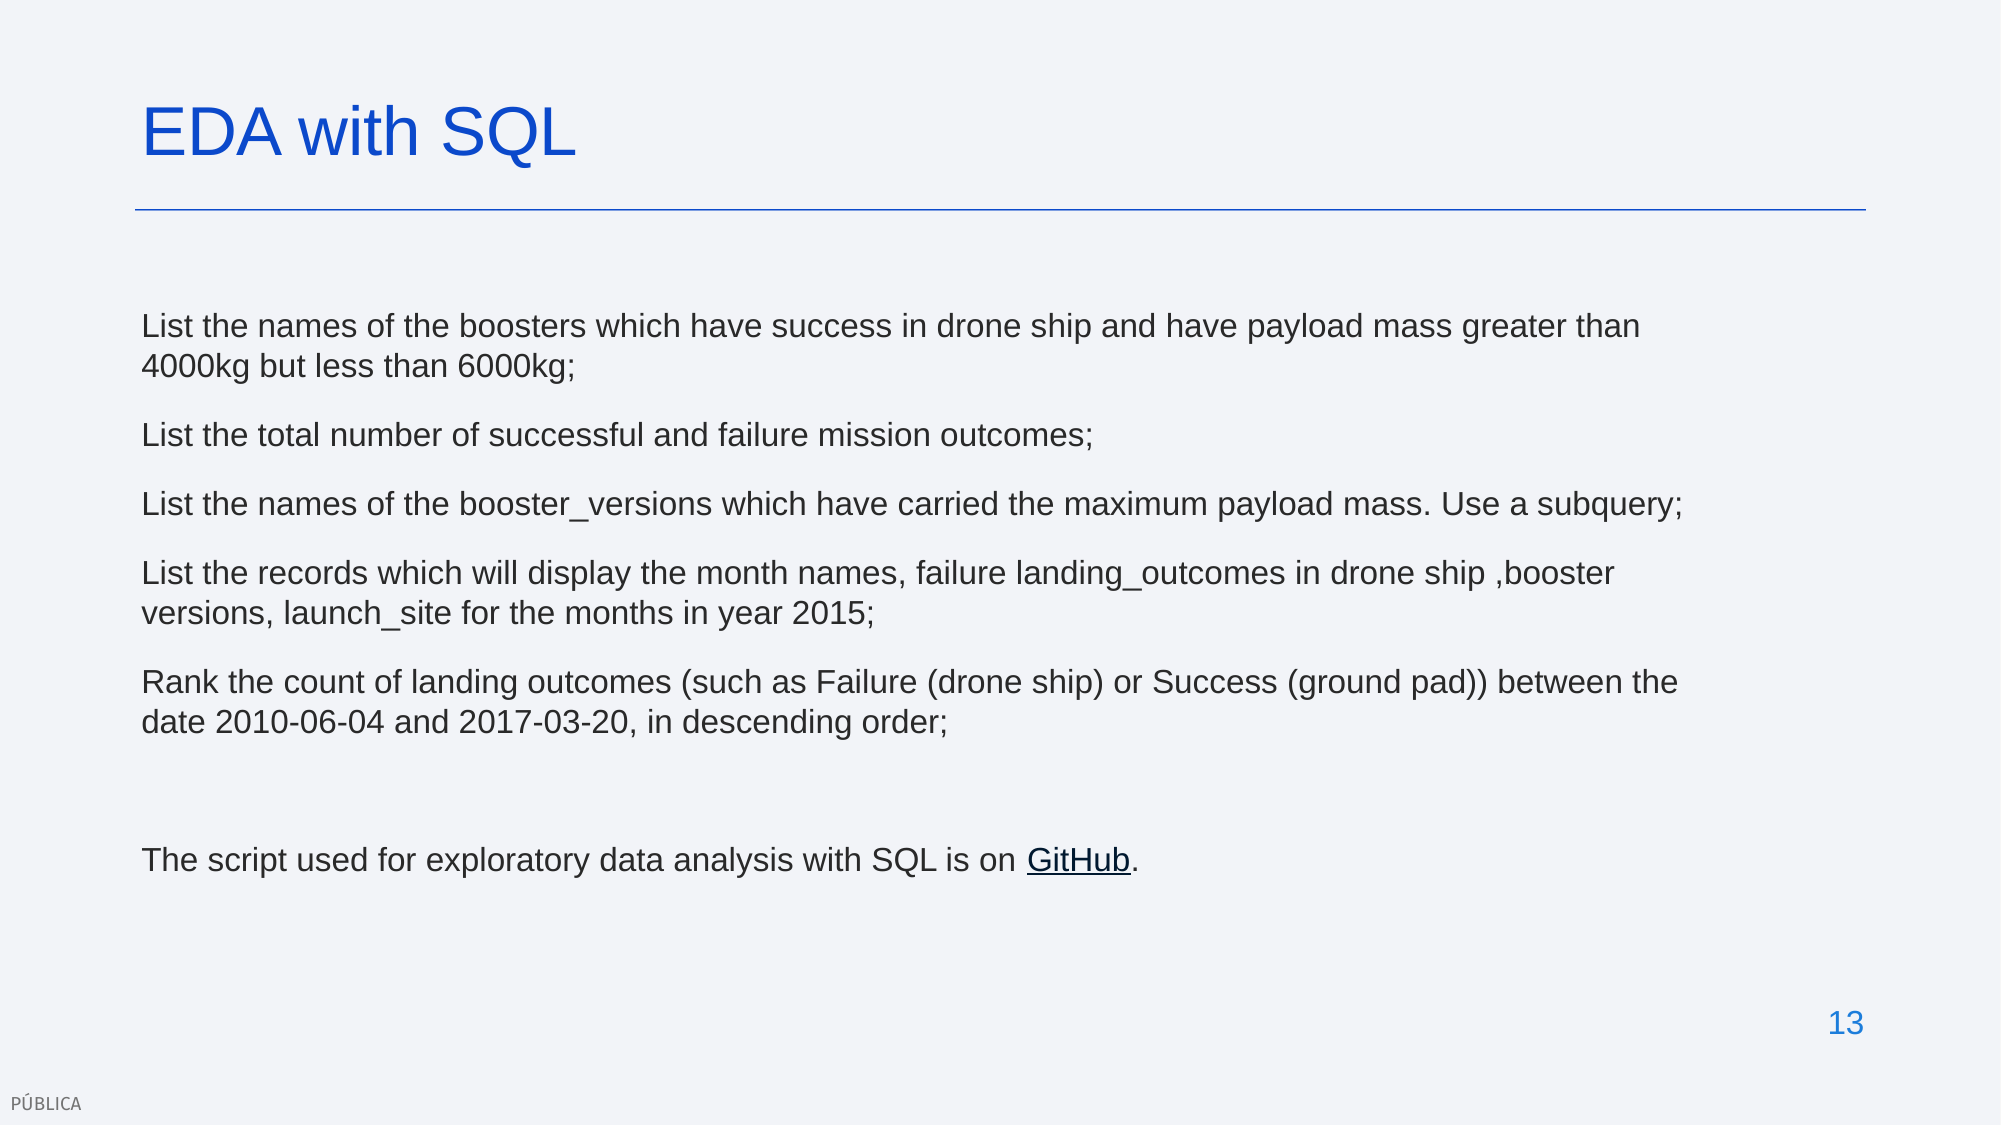

EDA with SQL
List the names of the boosters which have success in drone ship and have payload mass greater than 4000kg but less than 6000kg;
List the total number of successful and failure mission outcomes;
List the names of the booster_versions which have carried the maximum payload mass. Use a subquery;
List the records which will display the month names, failure landing_outcomes in drone ship ,booster versions, launch_site for the months in year 2015;
Rank the count of landing outcomes (such as Failure (drone ship) or Success (ground pad)) between the date 2010-06-04 and 2017-03-20, in descending order;

The script used for exploratory data analysis with SQL is on GitHub.
13